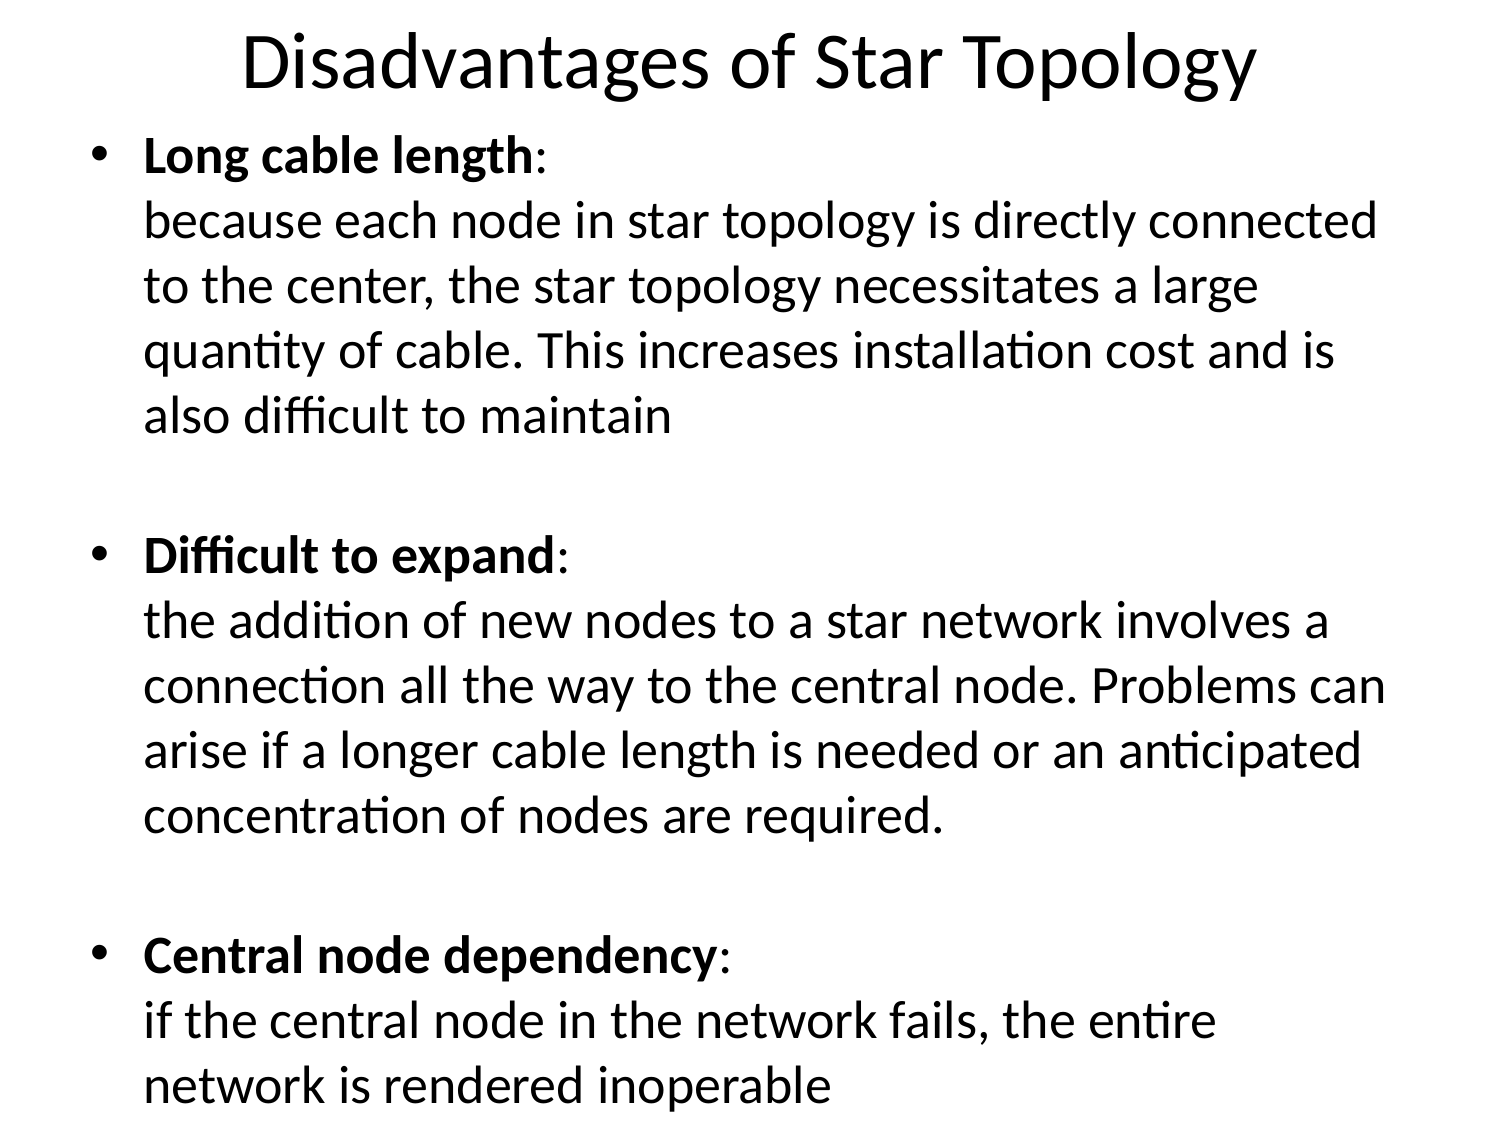

# Disadvantages of Star Topology
Long cable length:
because each node in star topology is directly connected to the center, the star topology necessitates a large quantity of cable. This increases installation cost and is also difficult to maintain
Difficult to expand:
the addition of new nodes to a star network involves a connection all the way to the central node. Problems can arise if a longer cable length is needed or an anticipated concentration of nodes are required.
Central node dependency:
if the central node in the network fails, the entire network is rendered inoperable